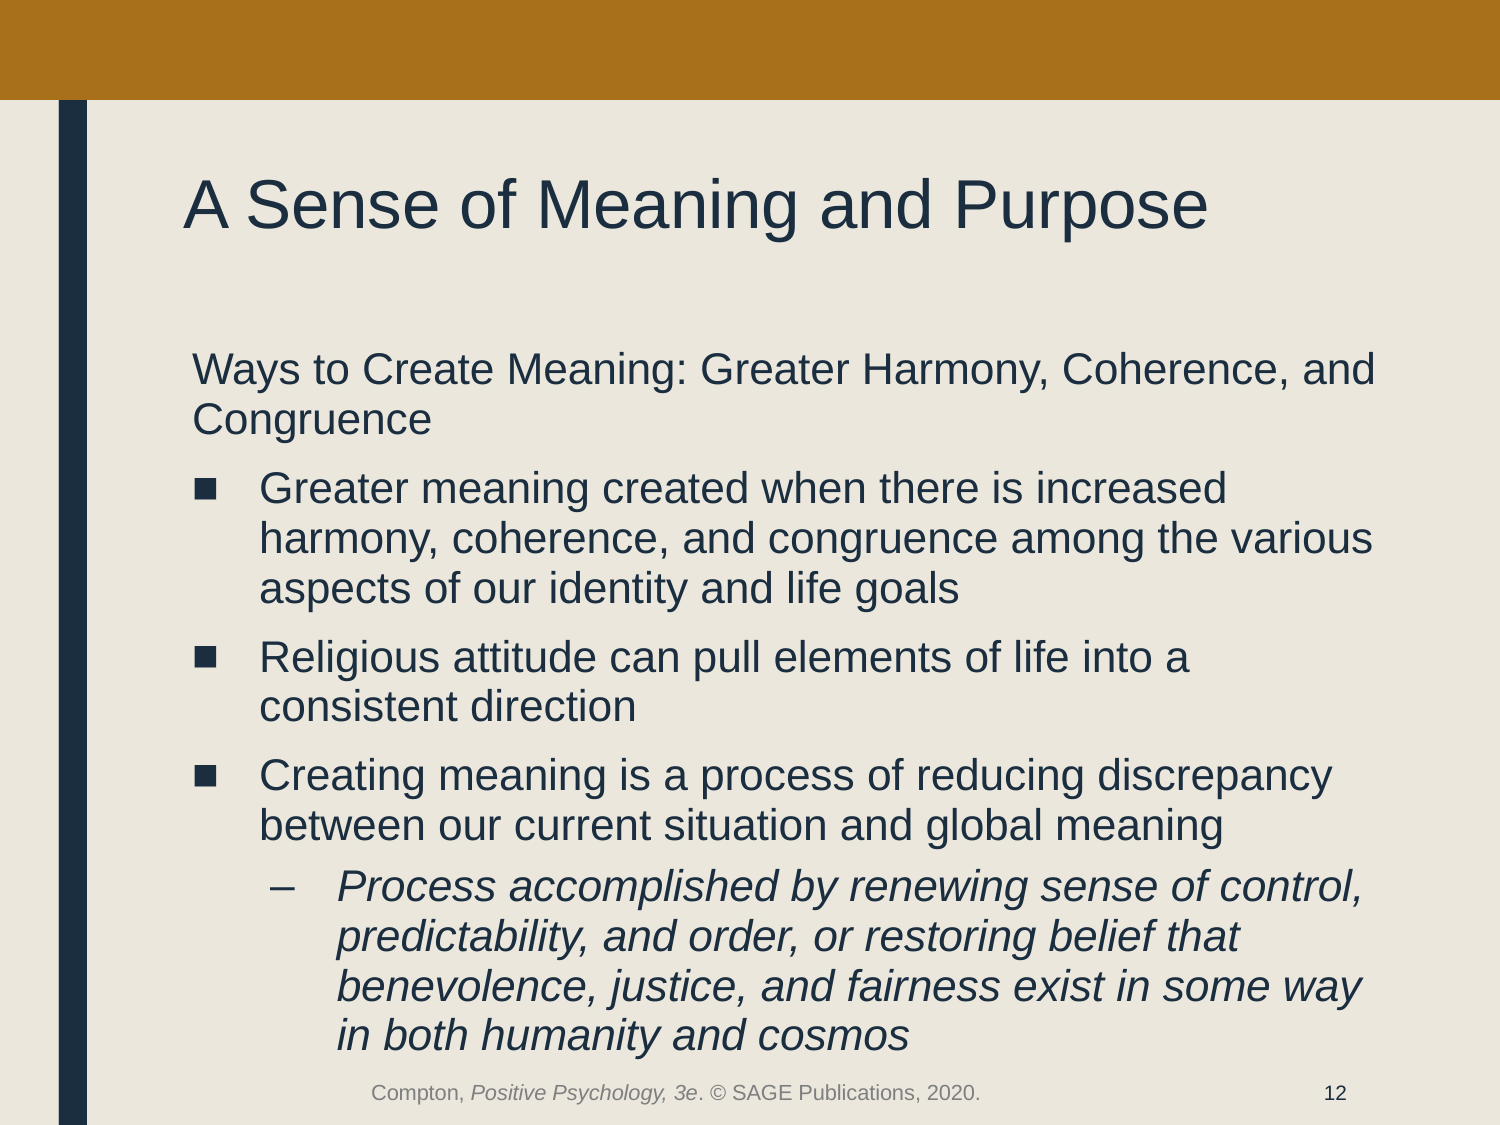

# A Sense of Meaning and Purpose
Ways to Create Meaning: Greater Harmony, Coherence, and Congruence
Greater meaning created when there is increased harmony, coherence, and congruence among the various aspects of our identity and life goals
Religious attitude can pull elements of life into a consistent direction
Creating meaning is a process of reducing discrepancy between our current situation and global meaning
Process accomplished by renewing sense of control, predictability, and order, or restoring belief that benevolence, justice, and fairness exist in some way in both humanity and cosmos
Compton, Positive Psychology, 3e. © SAGE Publications, 2020.
12